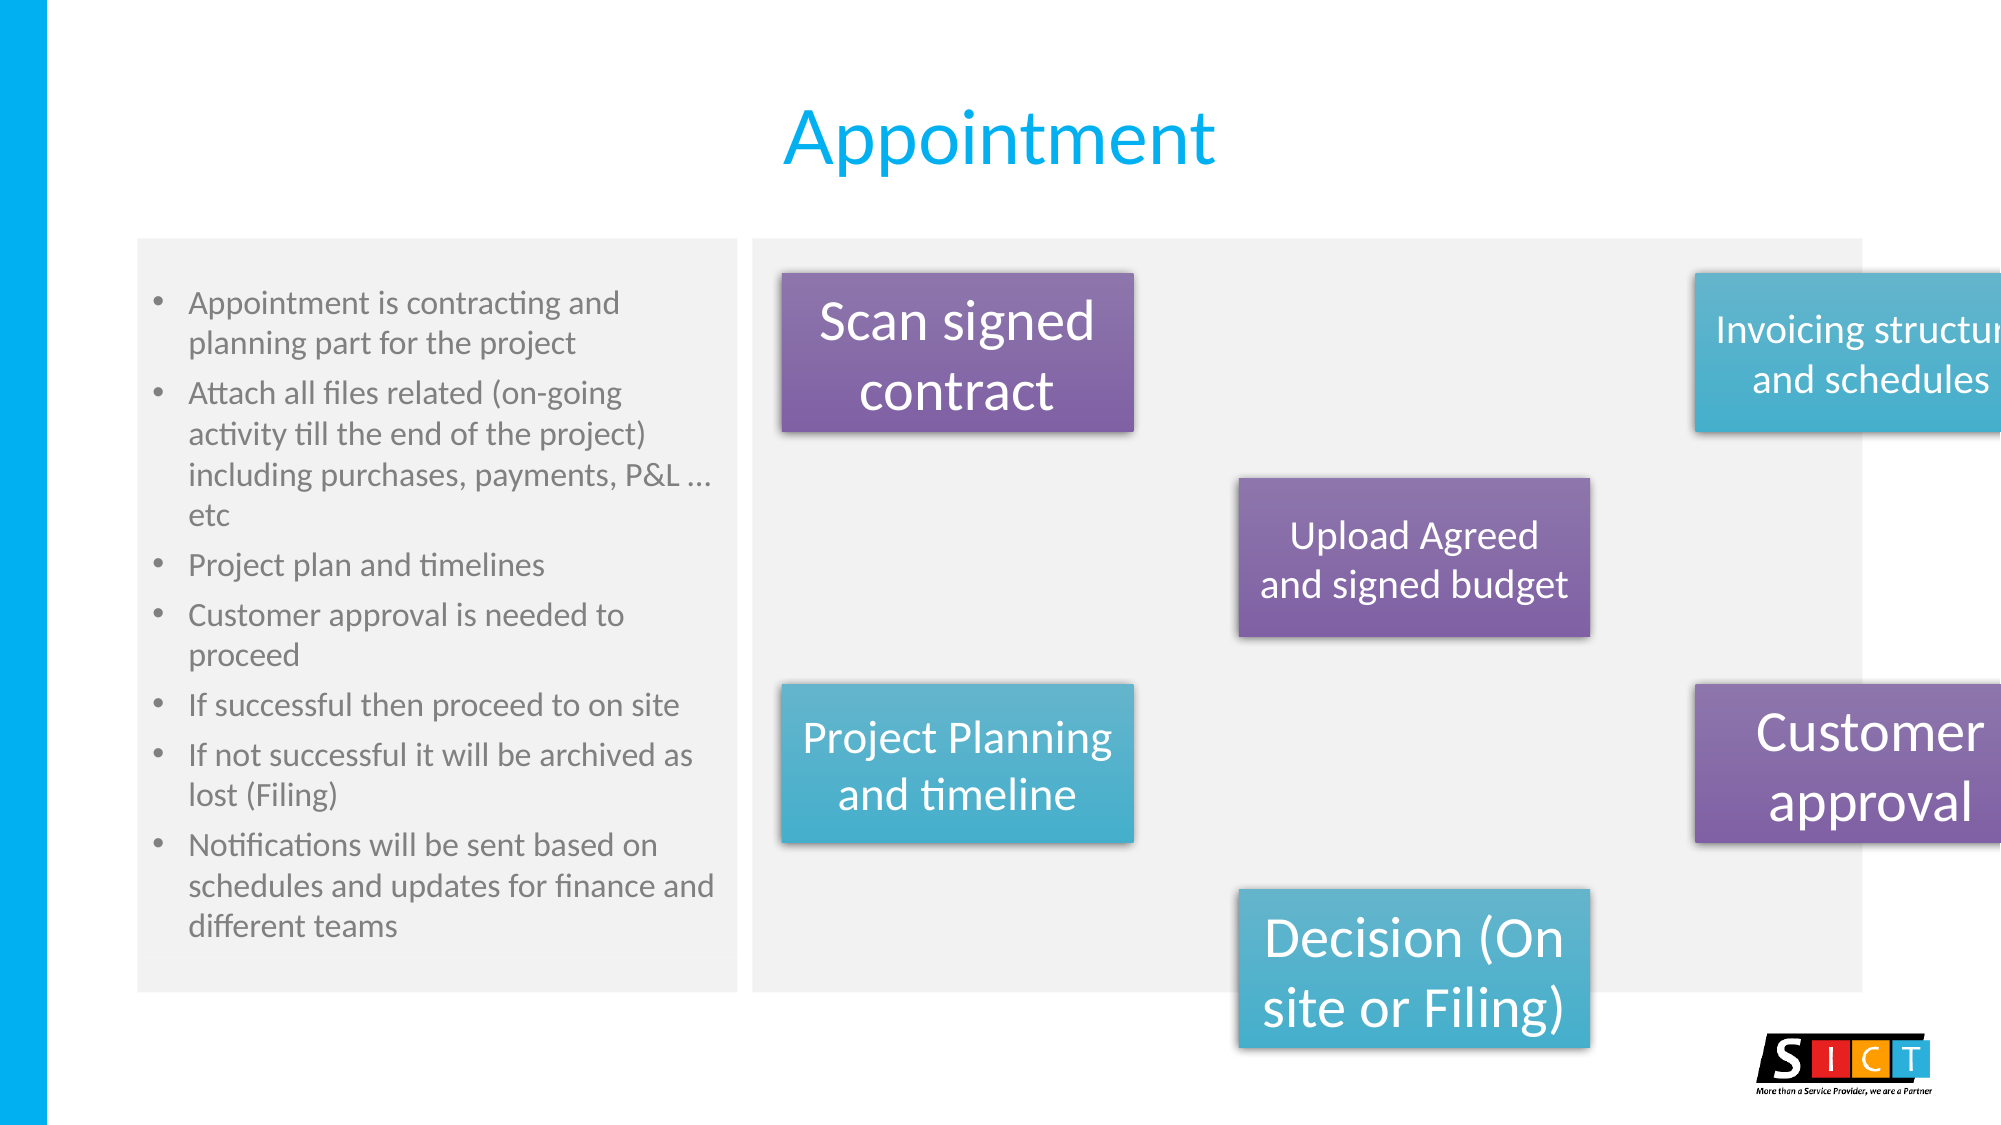

# Appointment
Scan signed contract
Upload Agreed and signed budget
Project Planning and timeline
Decision (On site or Filing)
Customer approval
Appointment is contracting and planning part for the project
Attach all files related (on-going activity till the end of the project) including purchases, payments, P&L …etc
Project plan and timelines
Customer approval is needed to proceed
If successful then proceed to on site
If not successful it will be archived as lost (Filing)
Notifications will be sent based on schedules and updates for finance and different teams